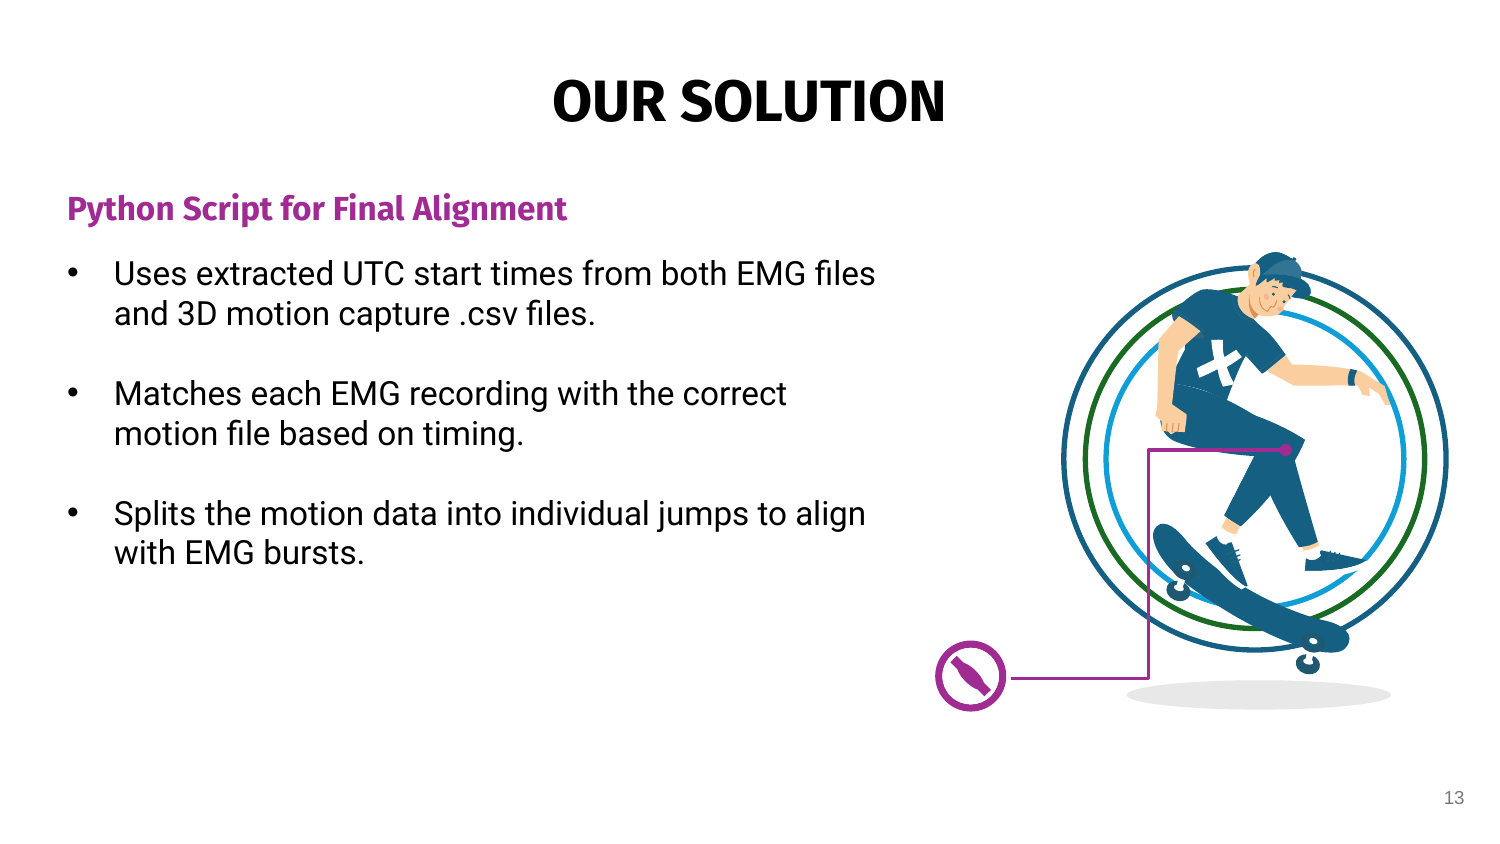

OUR SOLUTION
Python Script for Final Alignment
Uses extracted UTC start times from both EMG files and 3D motion capture .csv files.

Matches each EMG recording with the correct motion file based on timing.

Splits the motion data into individual jumps to align with EMG bursts.

13